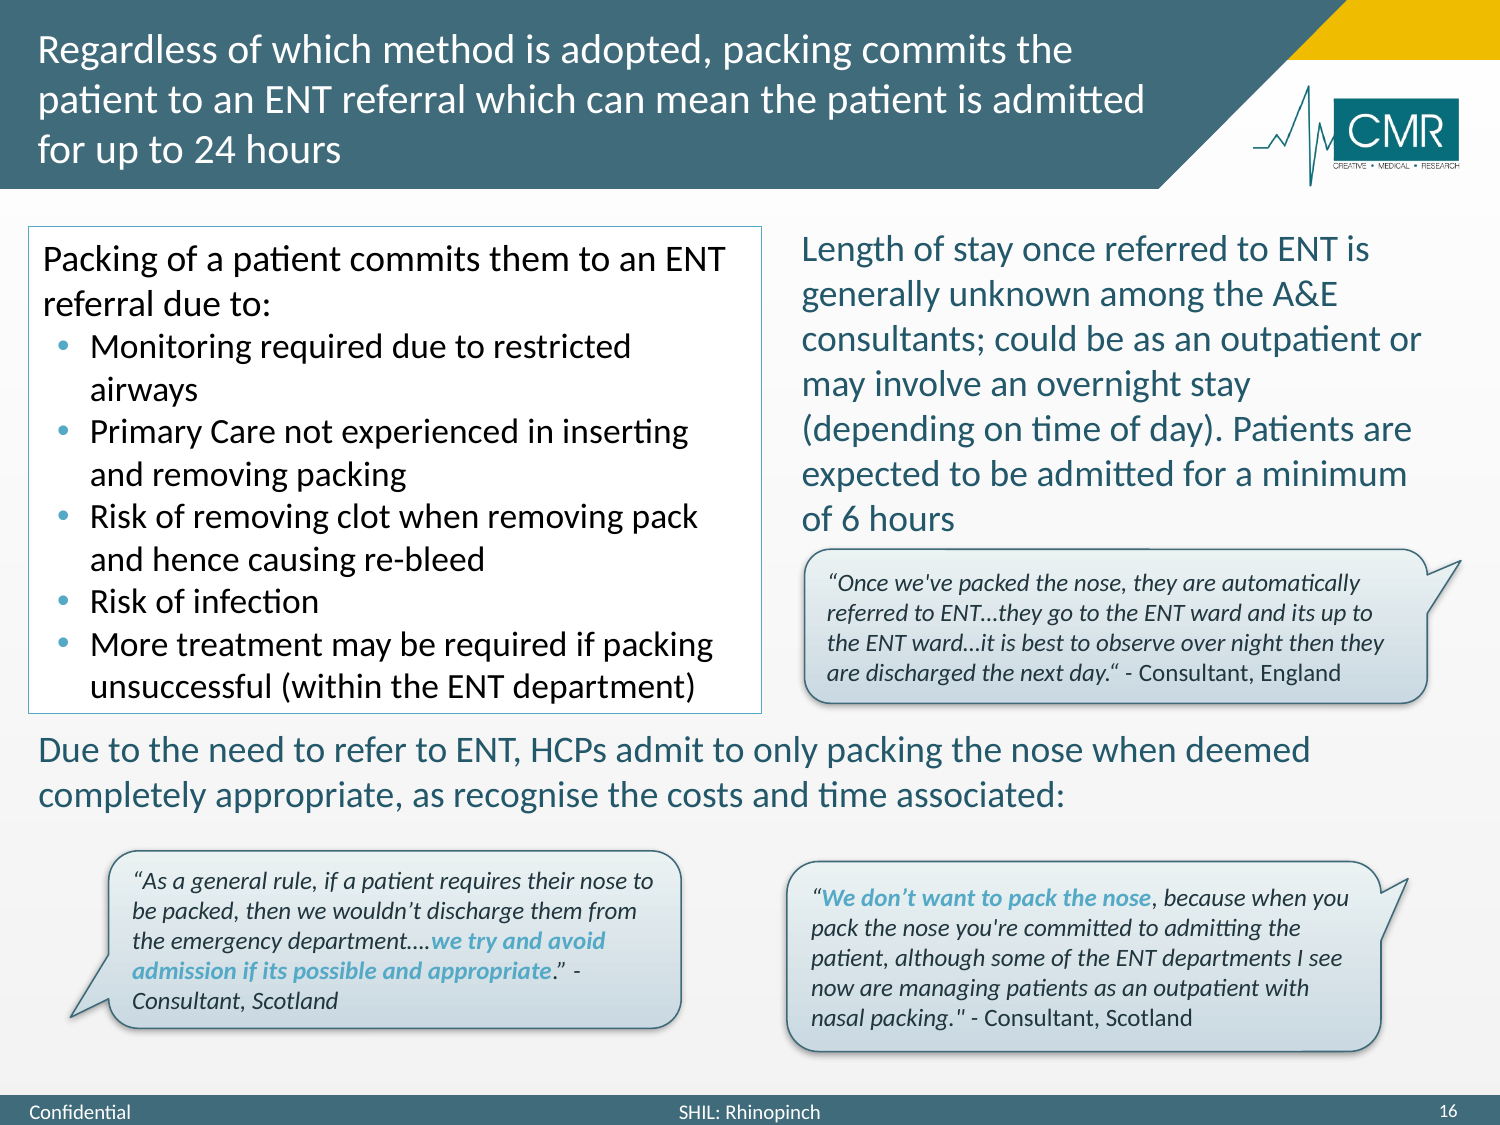

# Regardless of which method is adopted, packing commits the patient to an ENT referral which can mean the patient is admitted for up to 24 hours

Length of stay once referred to ENT is generally unknown among the A&E consultants; could be as an outpatient or may involve an overnight stay  (depending on time of day). Patients are expected to be admitted for a minimum of 6 hours
Packing of a patient commits them to an ENT referral due to:
Monitoring required due to restricted airways
Primary Care not experienced in inserting and removing packing
Risk of removing clot when removing pack and hence causing re-bleed
Risk of infection
More treatment may be required if packing unsuccessful (within the ENT department)
“Once we've packed the nose, they are automatically referred to ENT…they go to the ENT ward and its up to the ENT ward…it is best to observe over night then they are discharged the next day.“ - Consultant, England
Due to the need to refer to ENT, HCPs admit to only packing the nose when deemed completely appropriate, as recognise the costs and time associated:
“As a general rule, if a patient requires their nose to be packed, then we wouldn’t discharge them from the emergency department….we try and avoid admission if its possible and appropriate.” - Consultant, Scotland
“We don’t want to pack the nose, because when you pack the nose you're committed to admitting the patient, although some of the ENT departments I see now are managing patients as an outpatient with nasal packing." - Consultant, Scotland
16